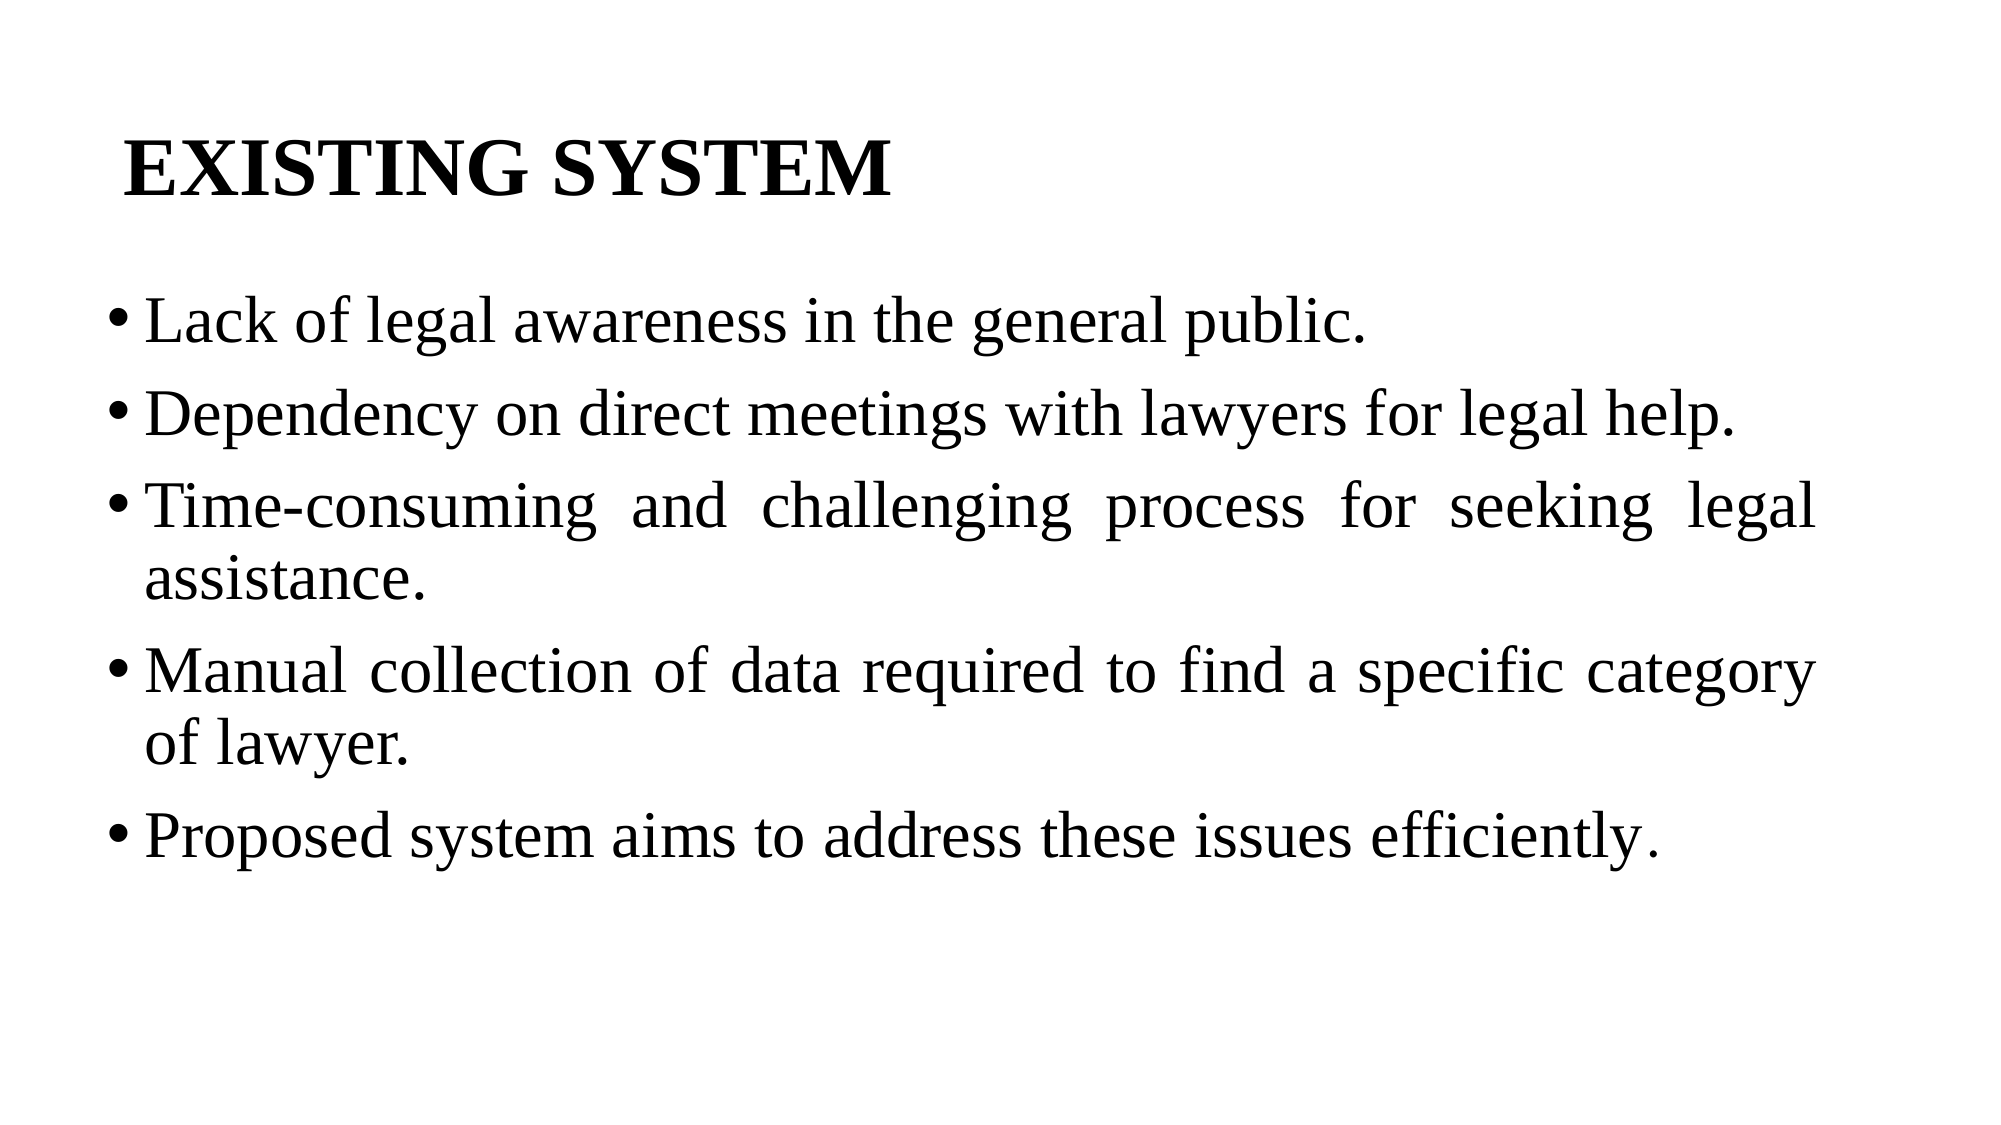

# EXISTING SYSTEM
Lack of legal awareness in the general public.
Dependency on direct meetings with lawyers for legal help.
Time-consuming and challenging process for seeking legal assistance.
Manual collection of data required to find a specific category of lawyer.
Proposed system aims to address these issues efficiently.